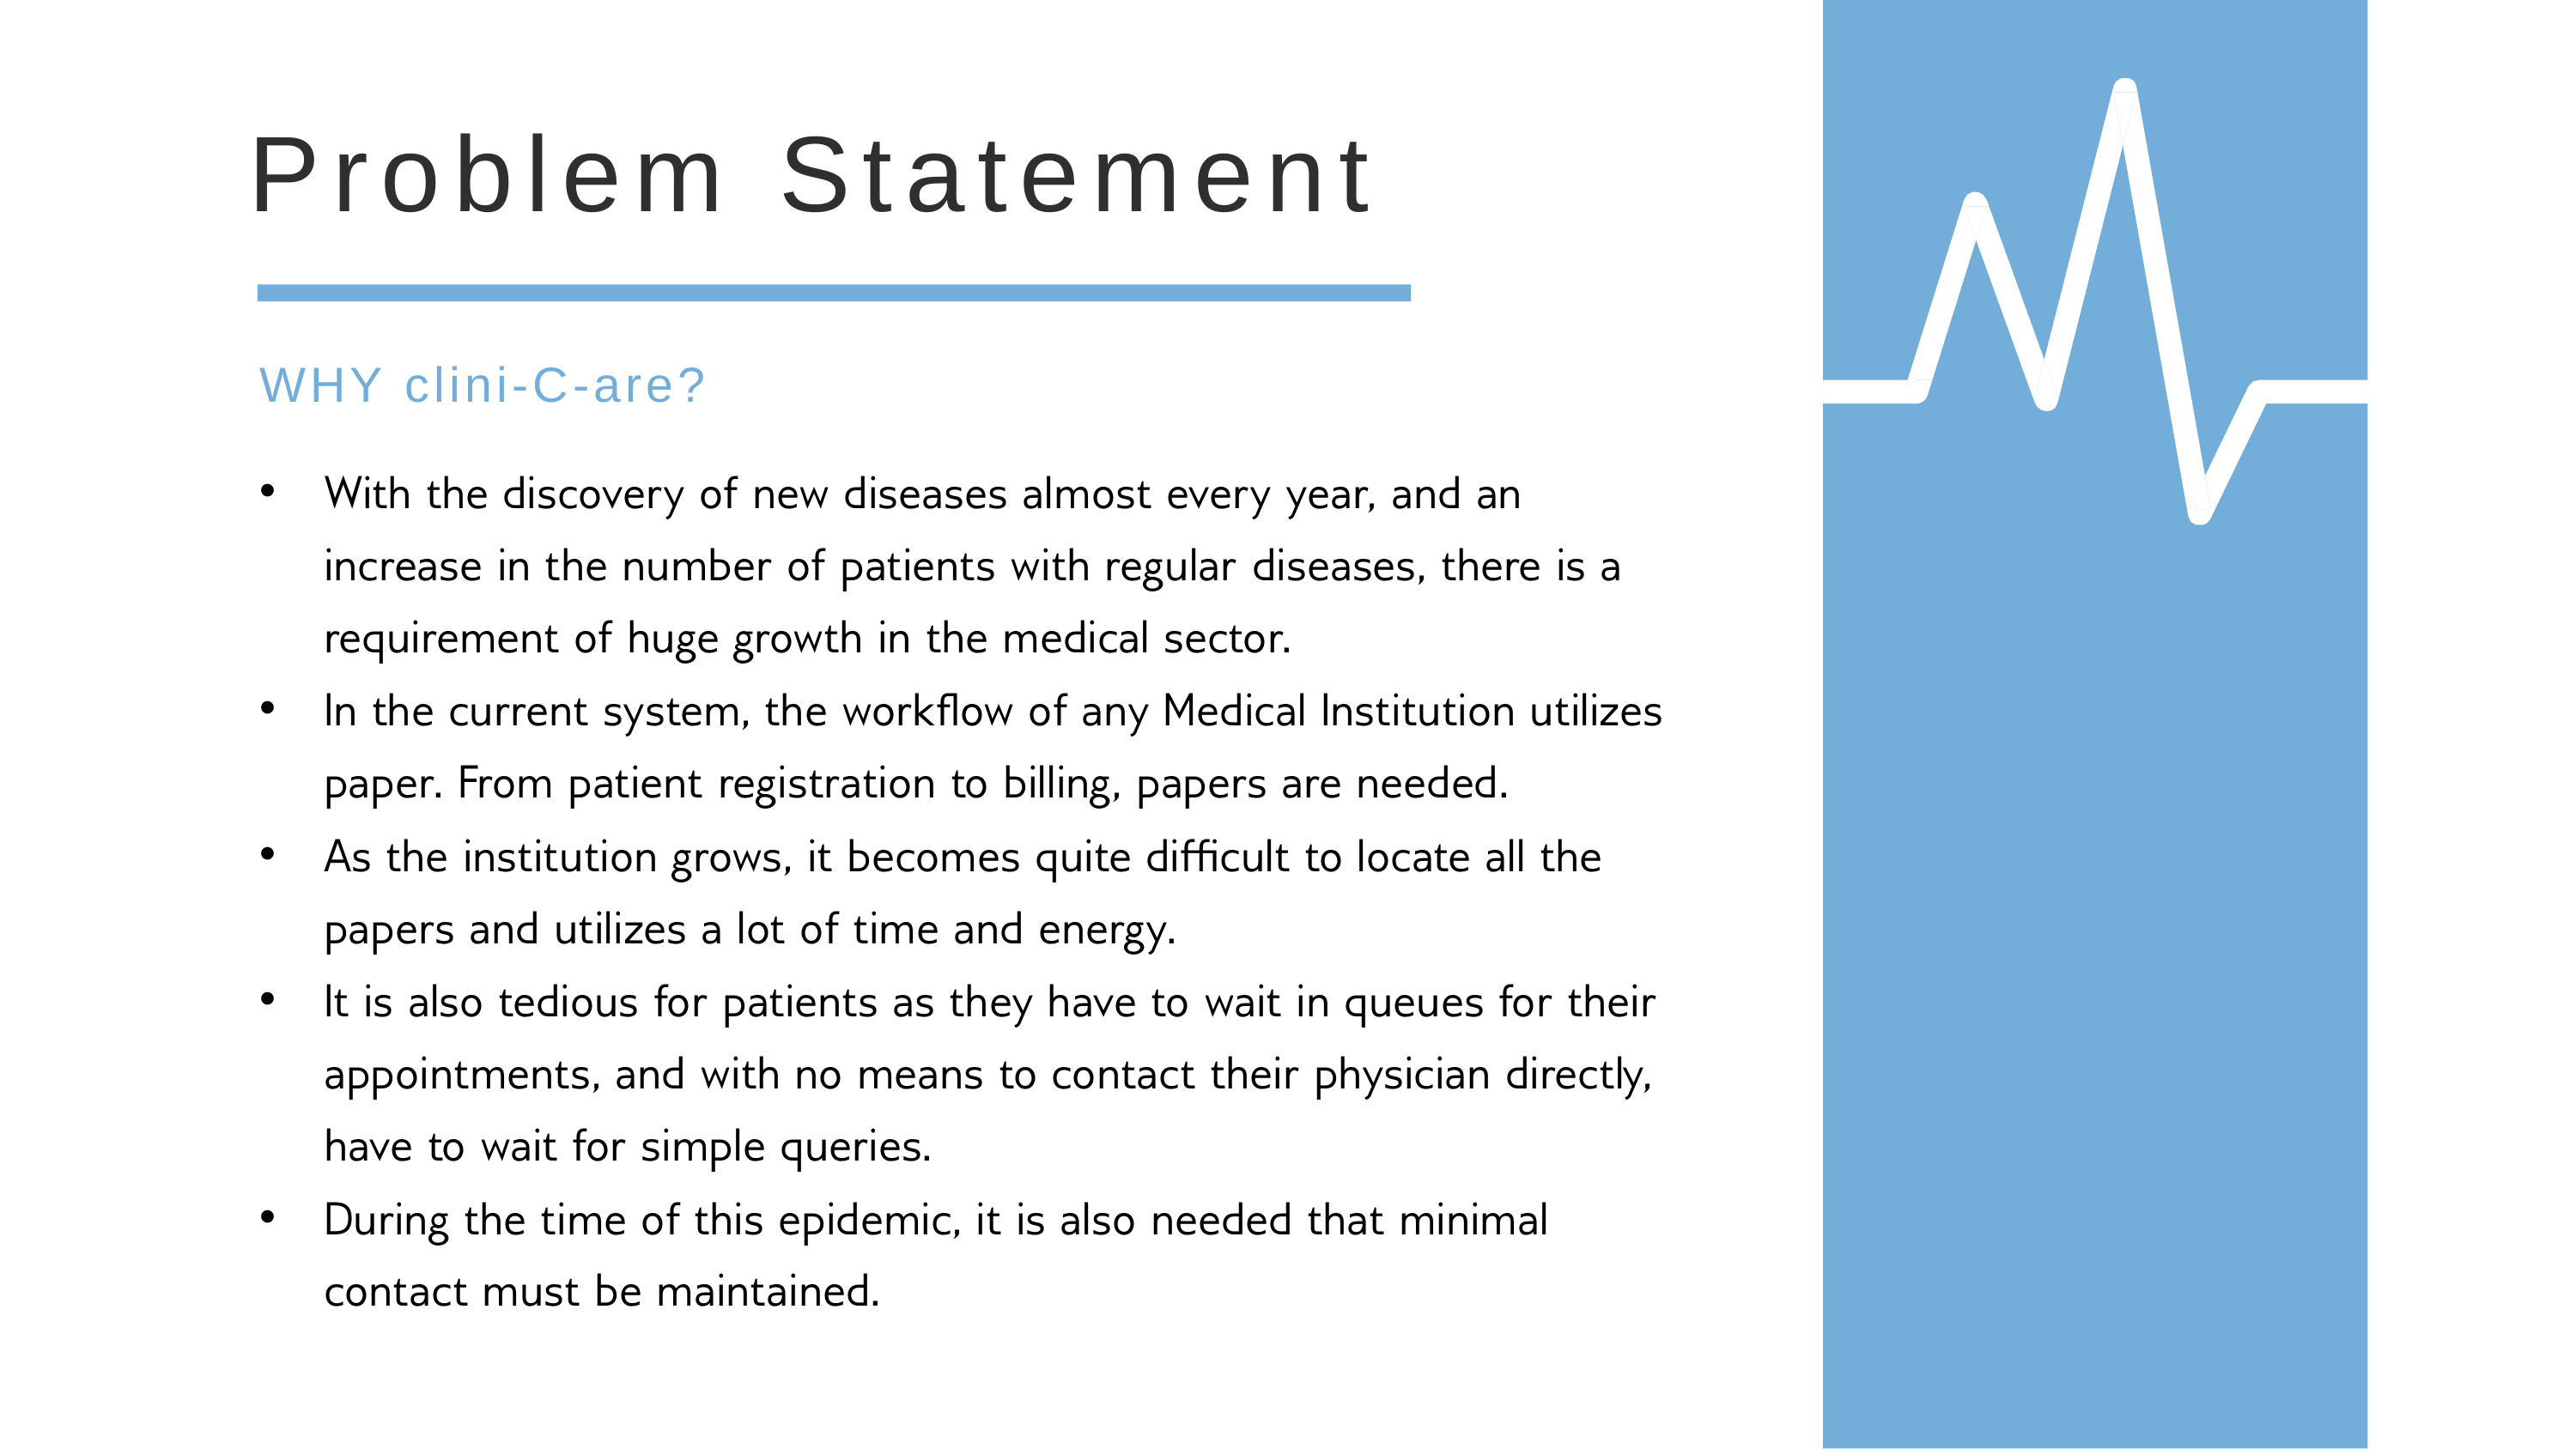

# Problem Statement

WHY clini-C-are?
With the discovery of new diseases almost every year, and an increase in the number of patients with regular diseases, there is a requirement of huge growth in the medical sector.
In the current system, the workflow of any Medical Institution utilizes paper. From patient registration to billing, papers are needed.
As the institution grows, it becomes quite difficult to locate all the papers and utilizes a lot of time and energy.
It is also tedious for patients as they have to wait in queues for their appointments, and with no means to contact their physician directly, have to wait for simple queries.
During the time of this epidemic, it is also needed that minimal contact must be maintained.